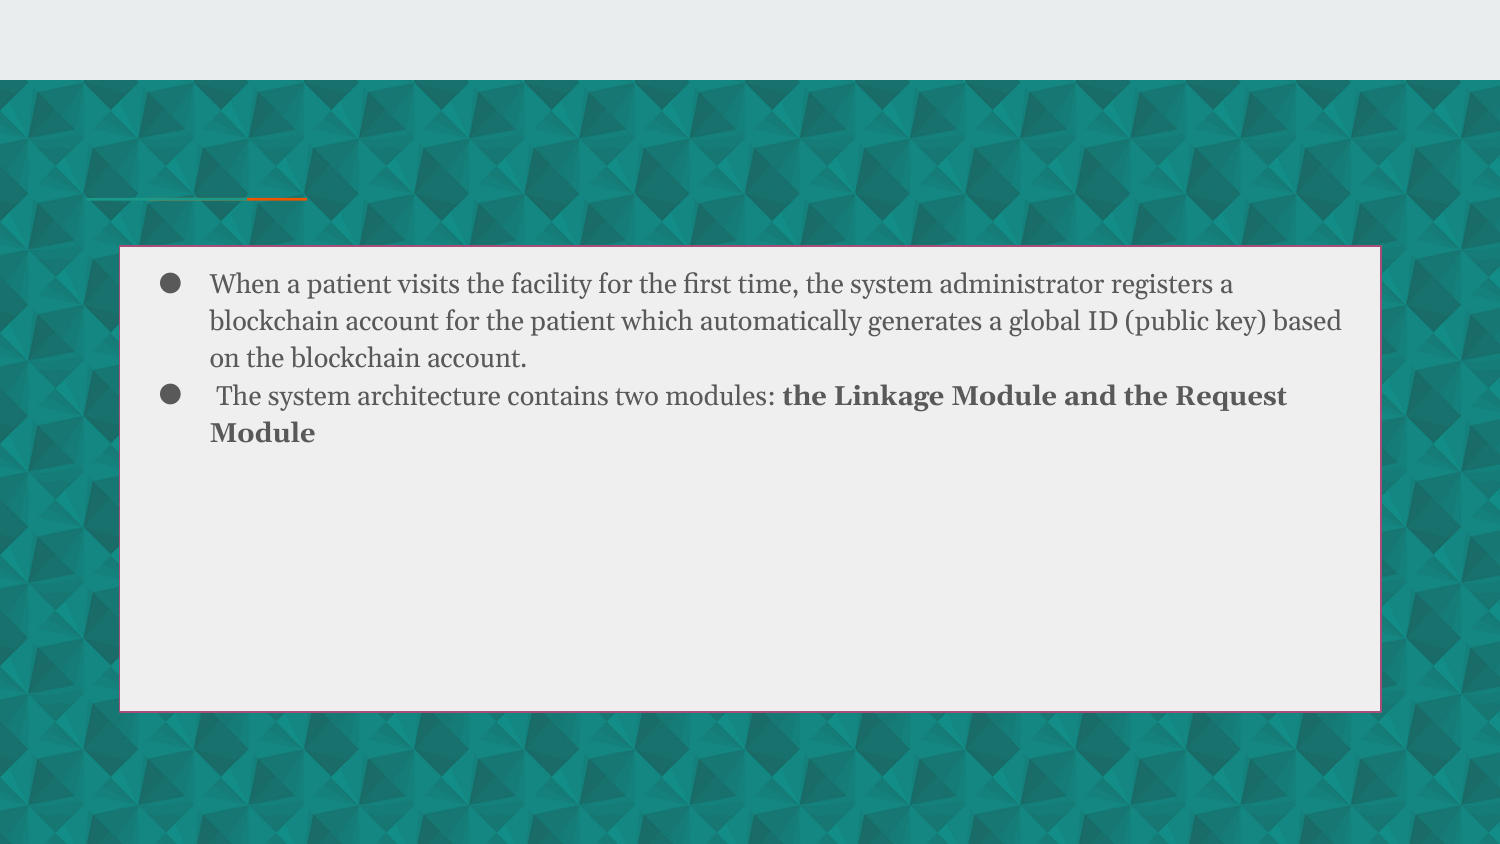

When a patient visits the facility for the first time, the system administrator registers a blockchain account for the patient which automatically generates a global ID (public key) based on the blockchain account.
 The system architecture contains two modules: the Linkage Module and the Request Module